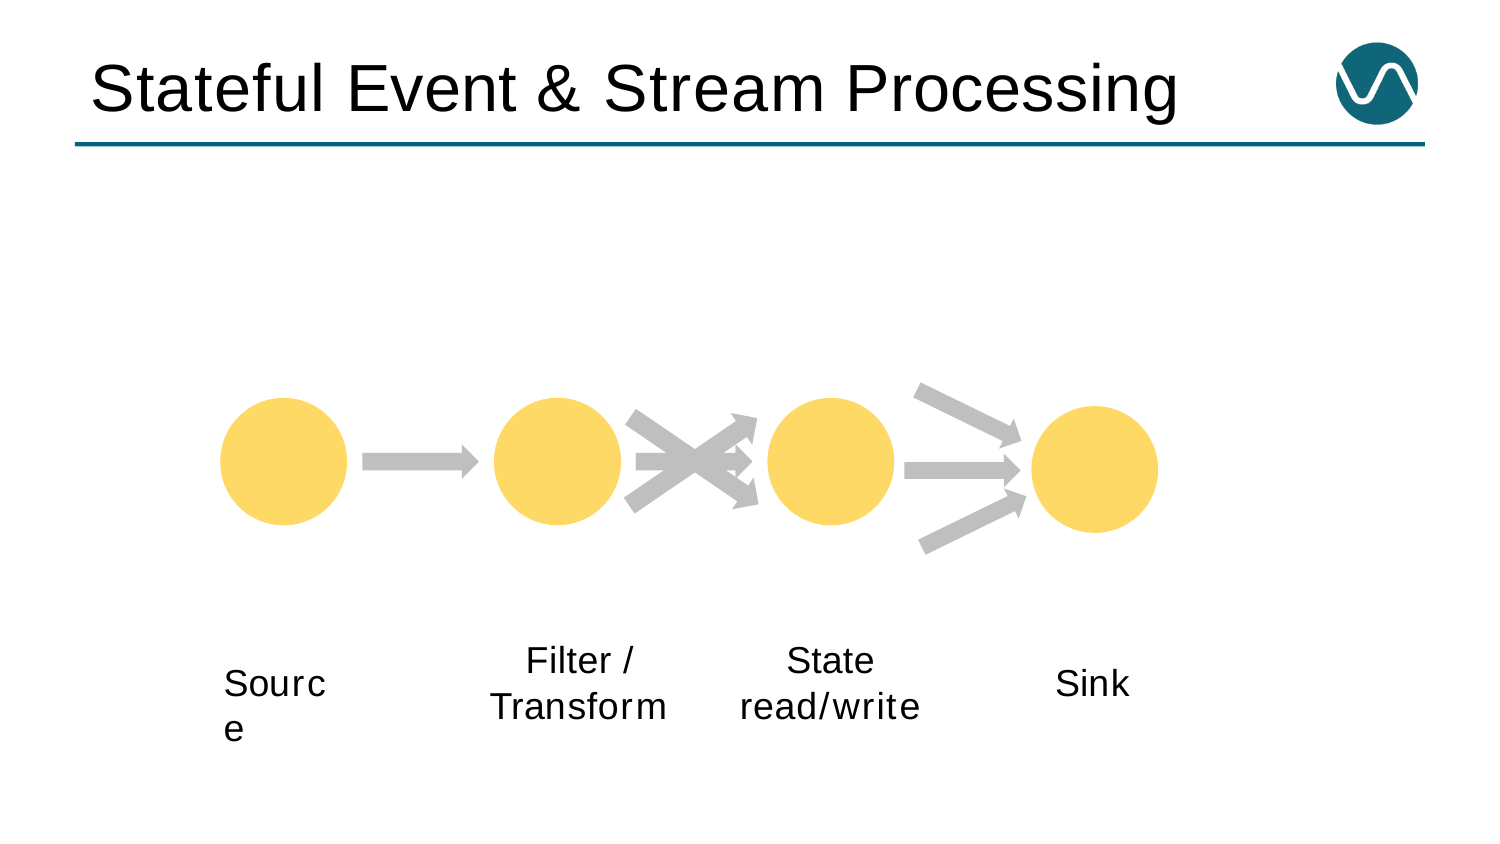

# Stateful Event & Stream Processing

Filter /  Transform
State  read/write
Source
Sink